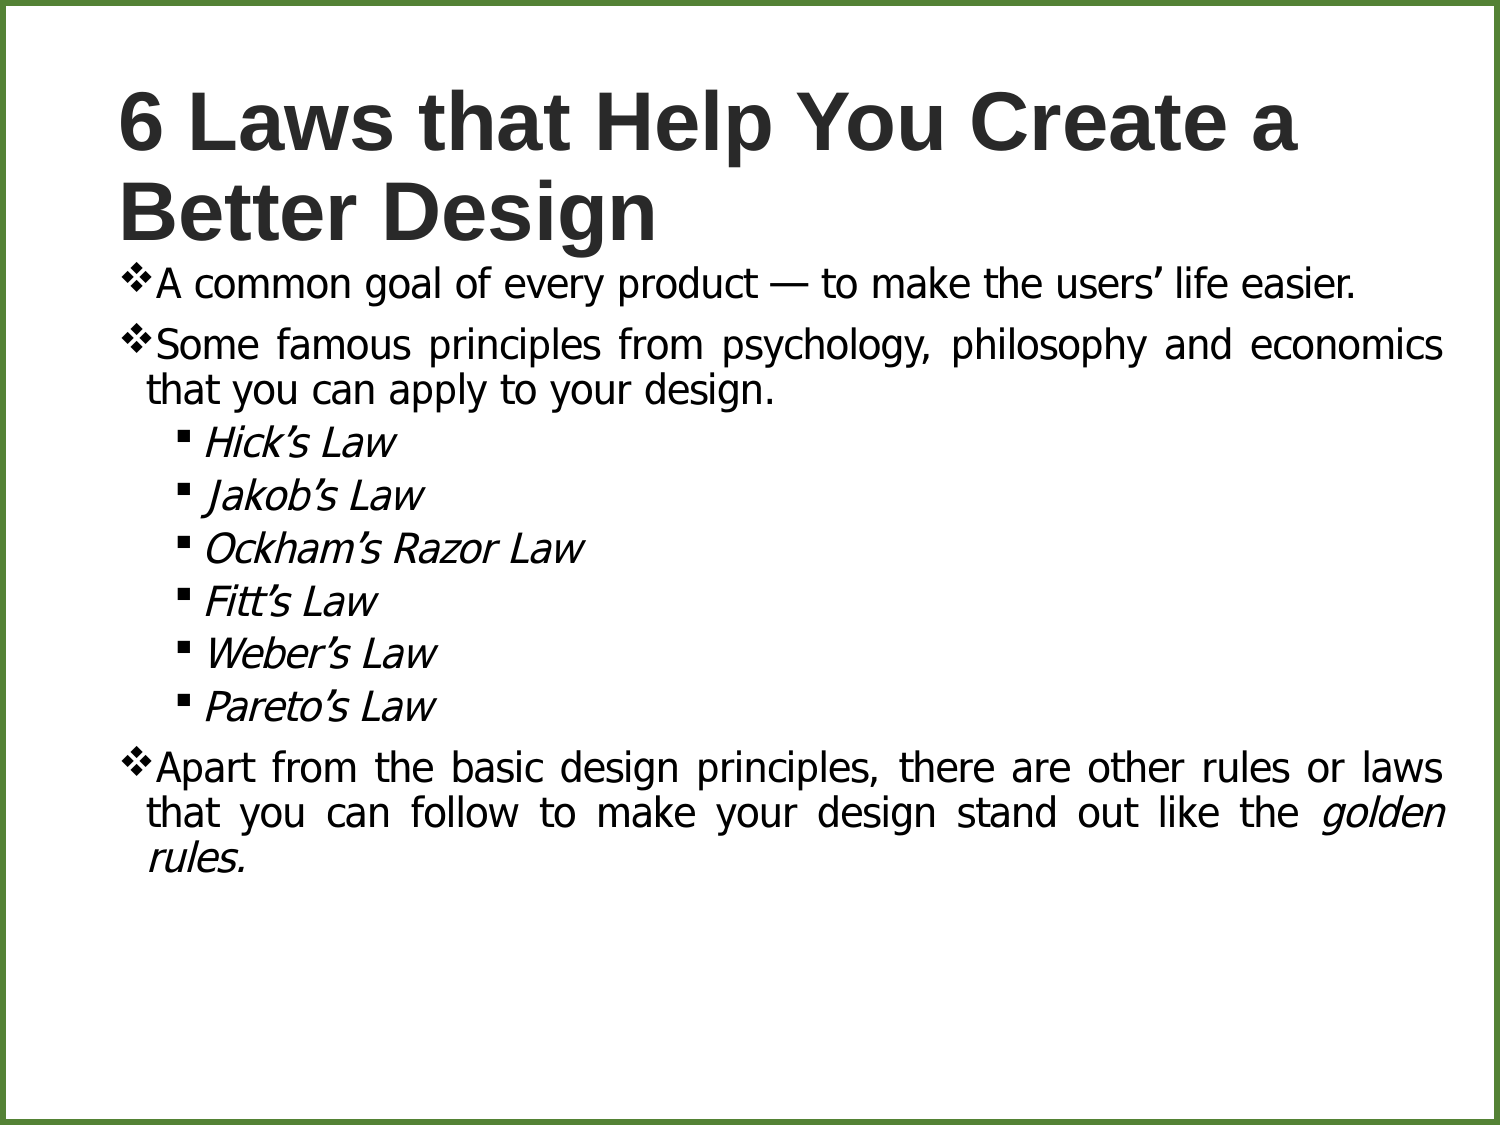

# 6 Laws that Help You Create a Better Design
A common goal of every product — to make the users’ life easier.
Some famous principles from psychology, philosophy and economics that you can apply to your design.
Hick’s Law
Jakob’s Law
Ockham’s Razor Law
Fitt’s Law
Weber’s Law
Pareto’s Law
Apart from the basic design principles, there are other rules or laws that you can follow to make your design stand out like the golden rules.